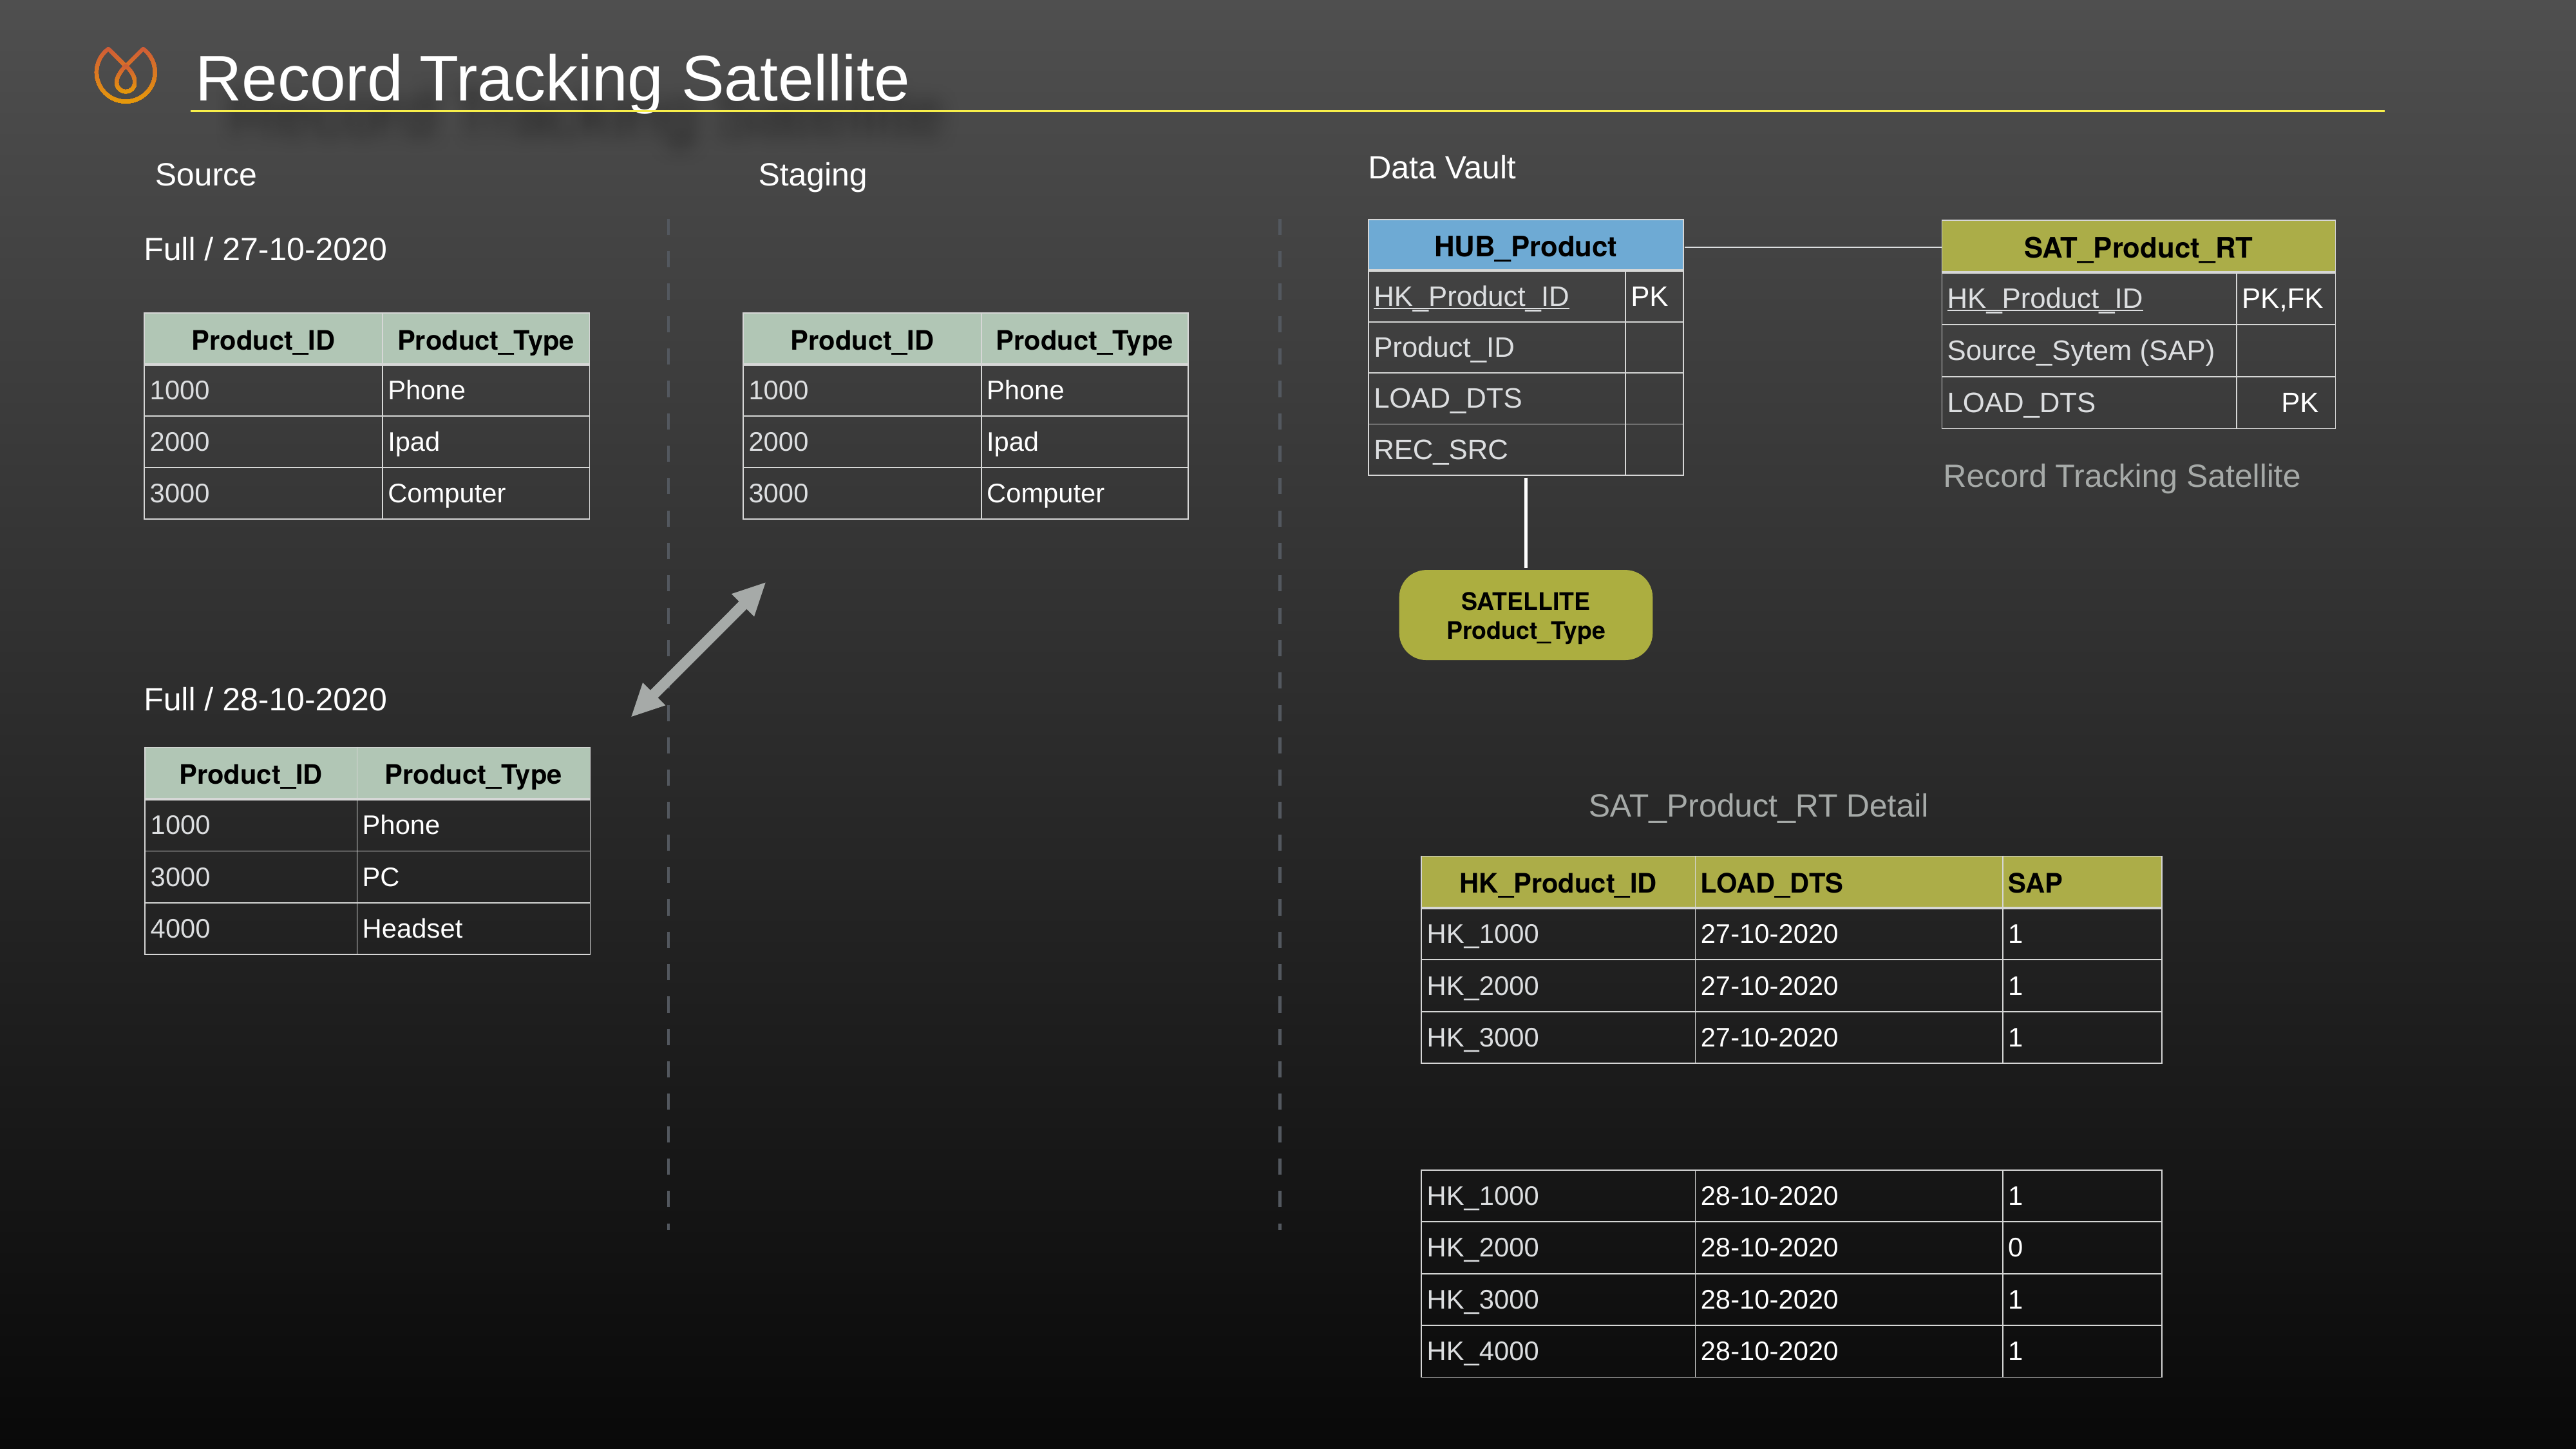

Record Tracking Satellite

Data Vault
| HUB\_Product |  |
| --- | --- |
| HK\_Product\_ID | PK |
| Product\_ID |  |
| LOAD\_DTS |  |
| REC\_SRC |  |

SATELLITE
Product_Type
Source
Staging
| Product\_ID | Product\_Type |
| --- | --- |
| 1000 | Phone |
| 2000 | Ipad |
| 3000 | Computer |

| SAT\_Product\_RT |  |
| --- | --- |
| HK\_Product\_ID | PK,FK |
| Source\_Sytem (SAP) |  |
| LOAD\_DTS | PK |

Record Tracking Satellite
Full / 27-10-2020
| Product\_ID | Product\_Type |
| --- | --- |
| 1000 | Phone |
| 2000 | Ipad |
| 3000 | Computer |

Full / 28-10-2020
| Product\_ID | Product\_Type |
| --- | --- |
| 1000 | Phone |
| 3000 | PC |
| 4000 | Headset |
SAT_Product_RT Detail
| HK\_Product\_ID | LOAD\_DTS | SAP |
| --- | --- | --- |
| HK\_1000 | 27-10-2020 | 1 |
| HK\_2000 | 27-10-2020 | 1 |
| HK\_3000 | 27-10-2020 | 1 |
| HK\_1000 | 28-10-2020 | 1 |
| --- | --- | --- |
| HK\_2000 | 28-10-2020 | 0 |
| HK\_3000 | 28-10-2020 | 1 |
| HK\_4000 | 28-10-2020 | 1 |